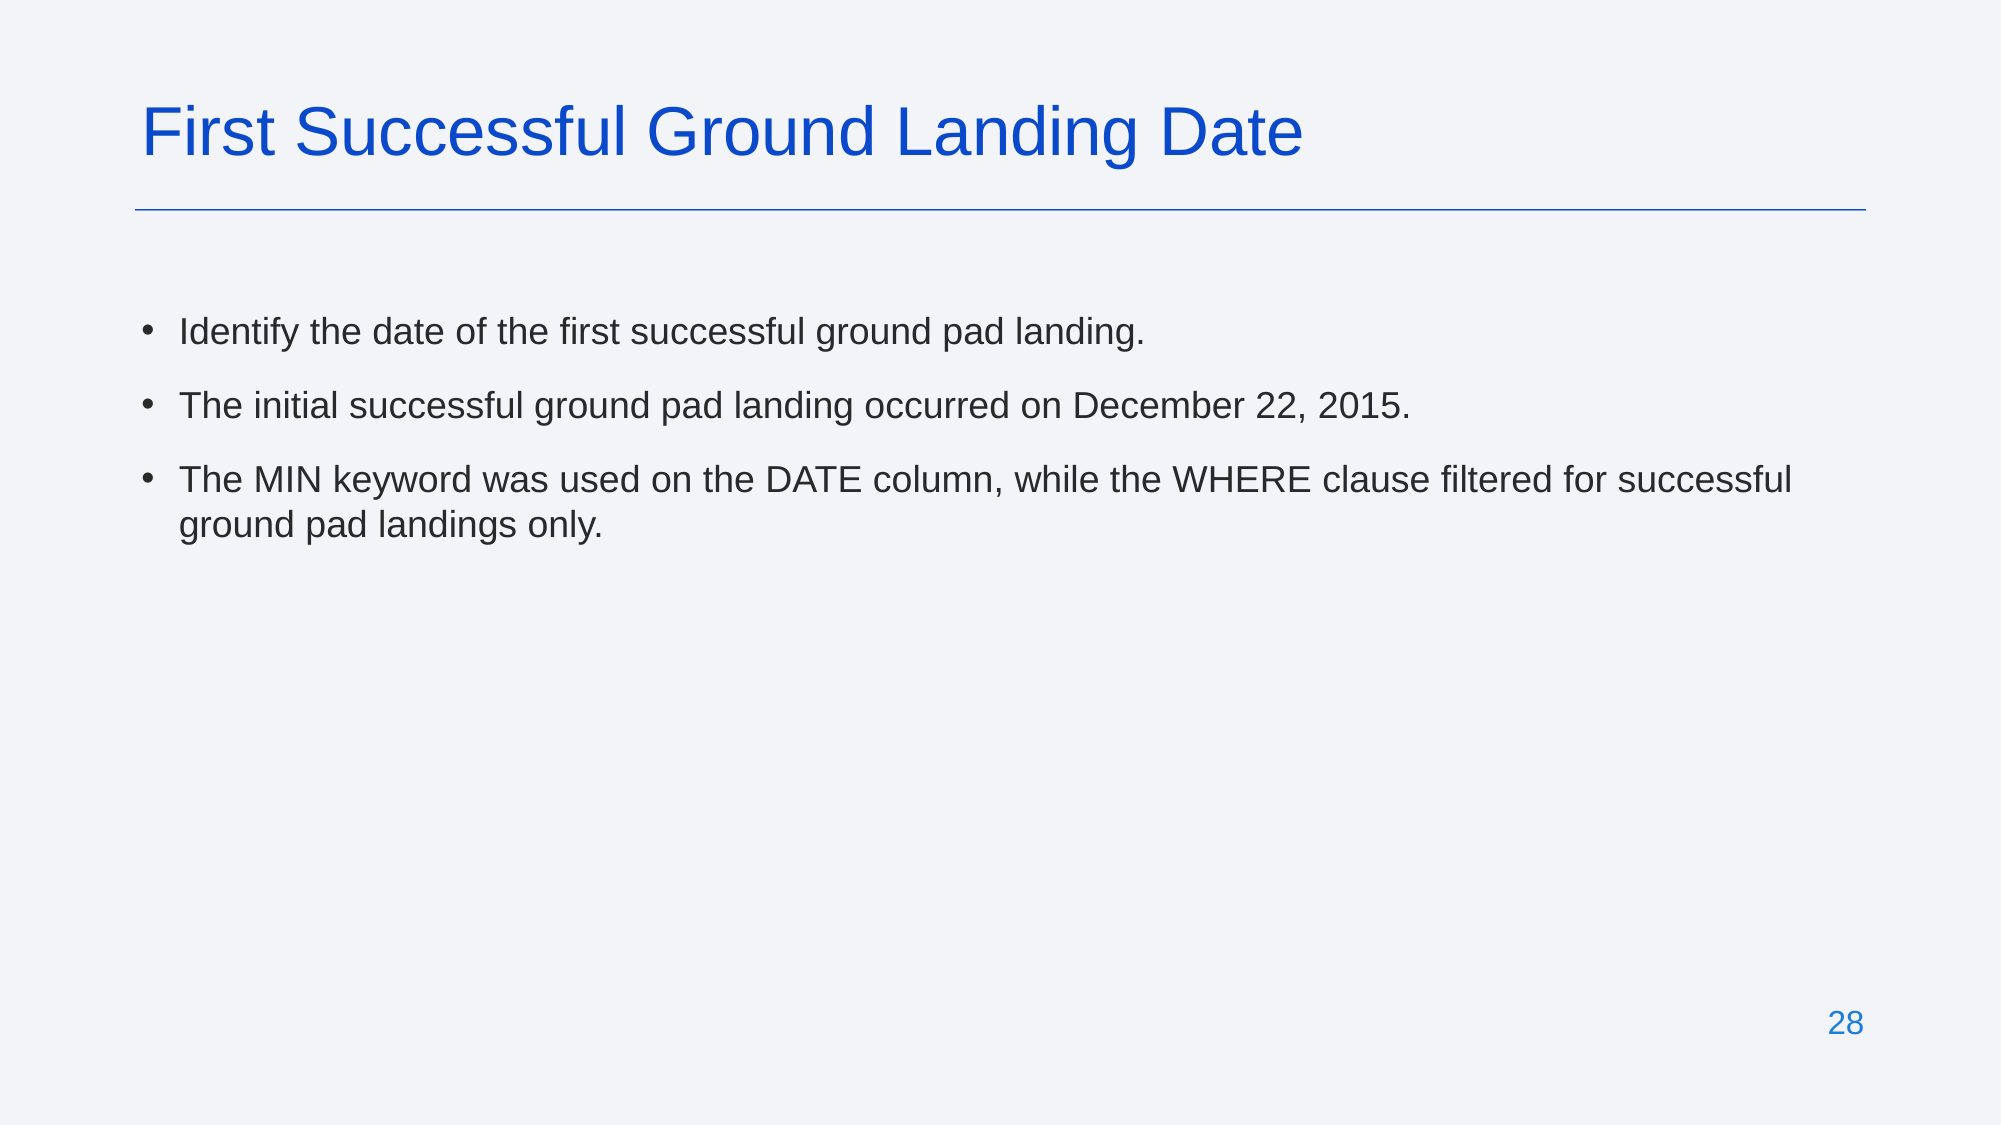

First Successful Ground Landing Date
Identify the date of the first successful ground pad landing.
The initial successful ground pad landing occurred on December 22, 2015.
The MIN keyword was used on the DATE column, while the WHERE clause filtered for successful ground pad landings only.
28